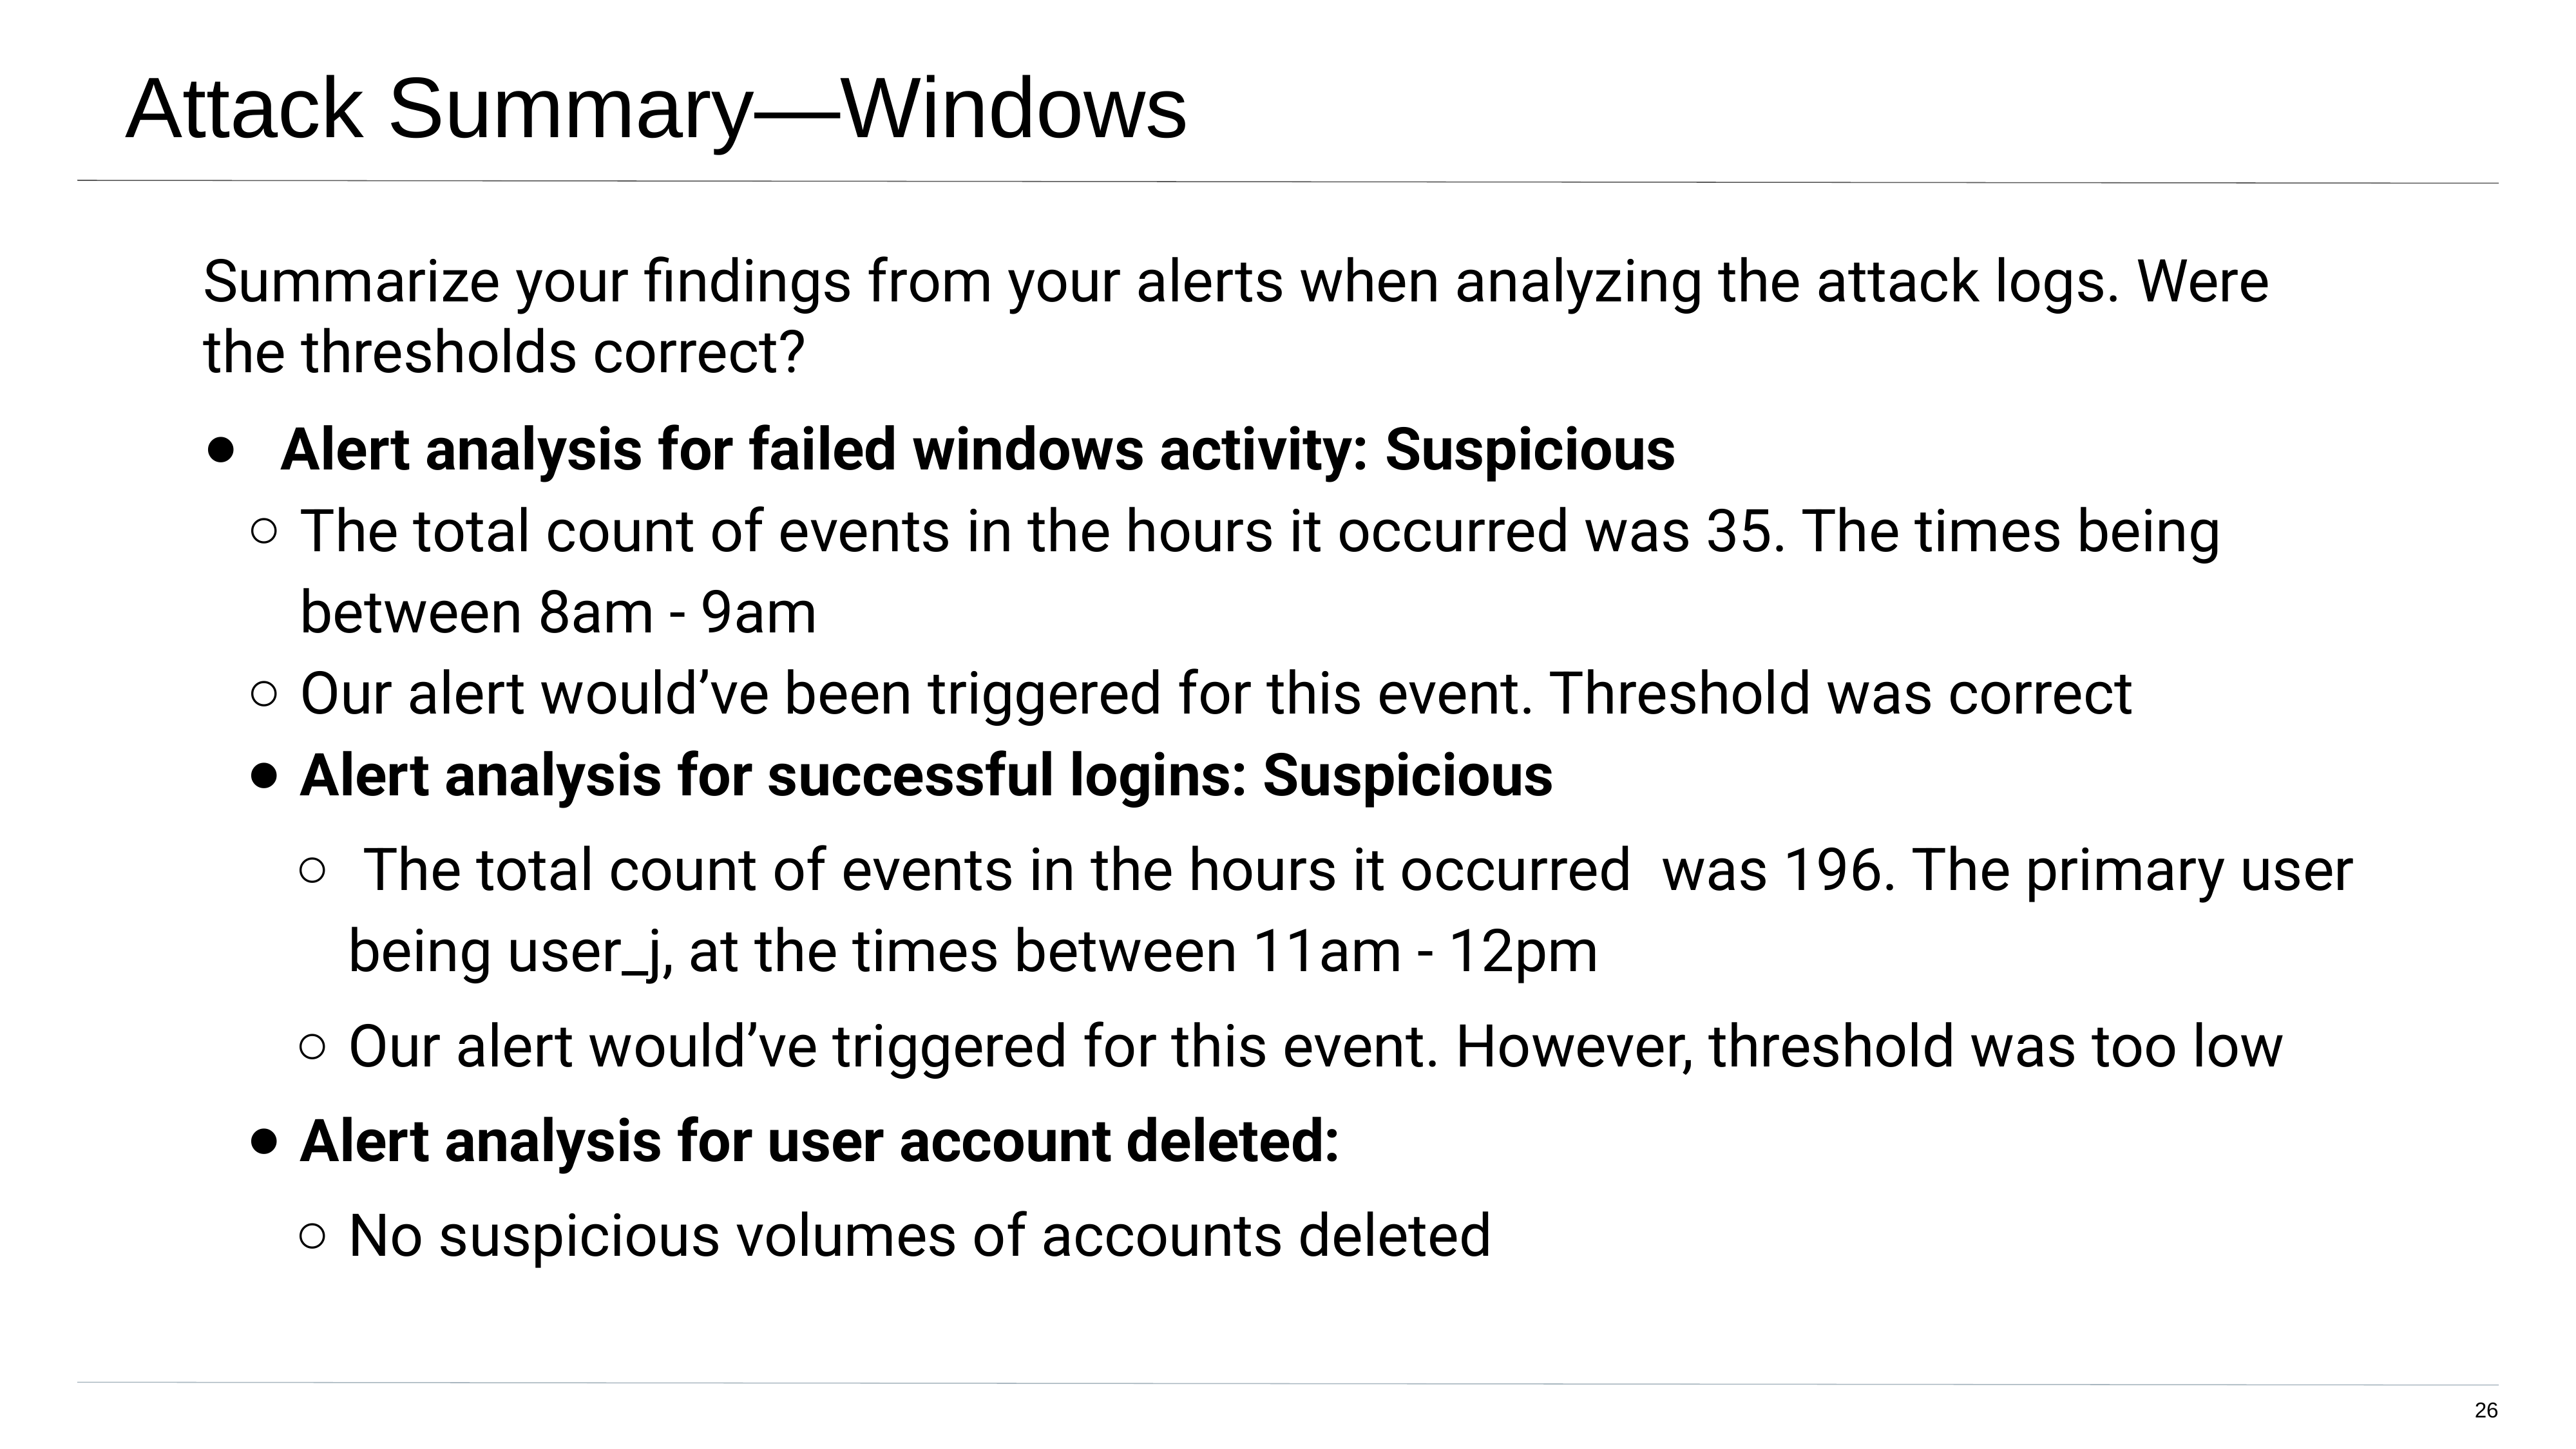

# Attack Summary—Windows
Summarize your findings from your alerts when analyzing the attack logs. Were the thresholds correct?
  Alert analysis for failed windows activity: Suspicious
The total count of events in the hours it occurred was 35. The times being between 8am - 9am
Our alert would’ve been triggered for this event. Threshold was correct
Alert analysis for successful logins: Suspicious
 The total count of events in the hours it occurred  was 196. The primary user being user_j, at the times between 11am - 12pm
Our alert would’ve triggered for this event. However, threshold was too low
Alert analysis for user account deleted:
No suspicious volumes of accounts deleted
26